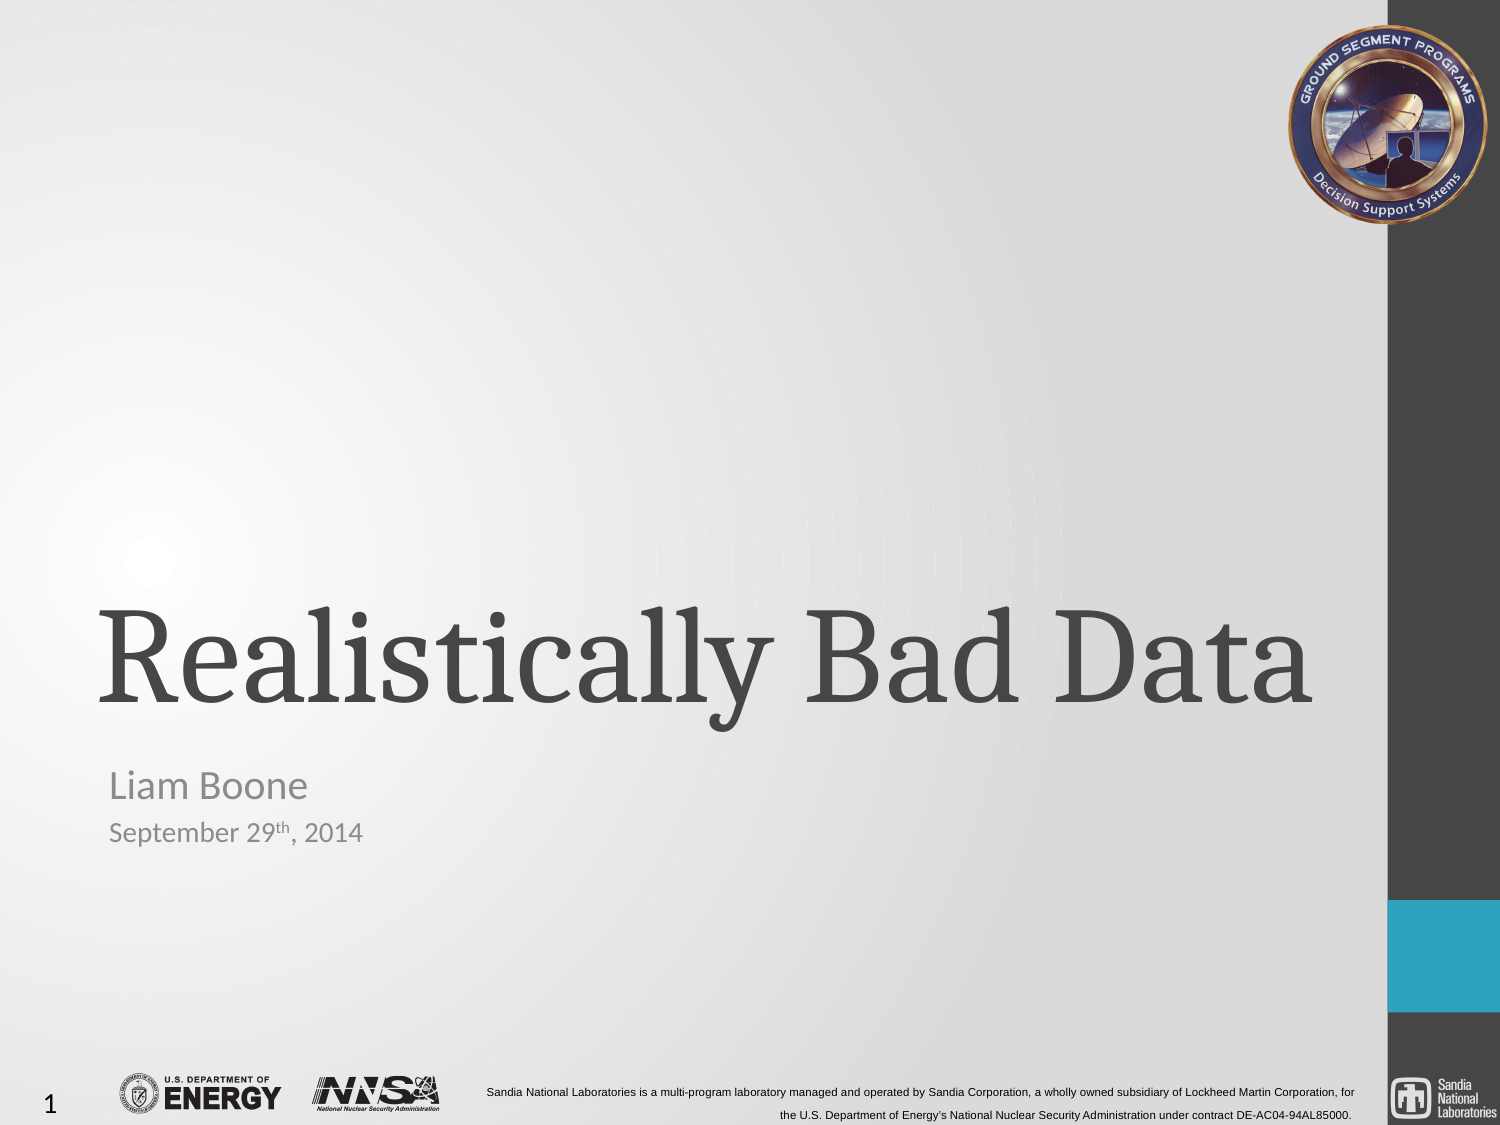

# Realistically Bad Data
Liam Boone
September 29th, 2014